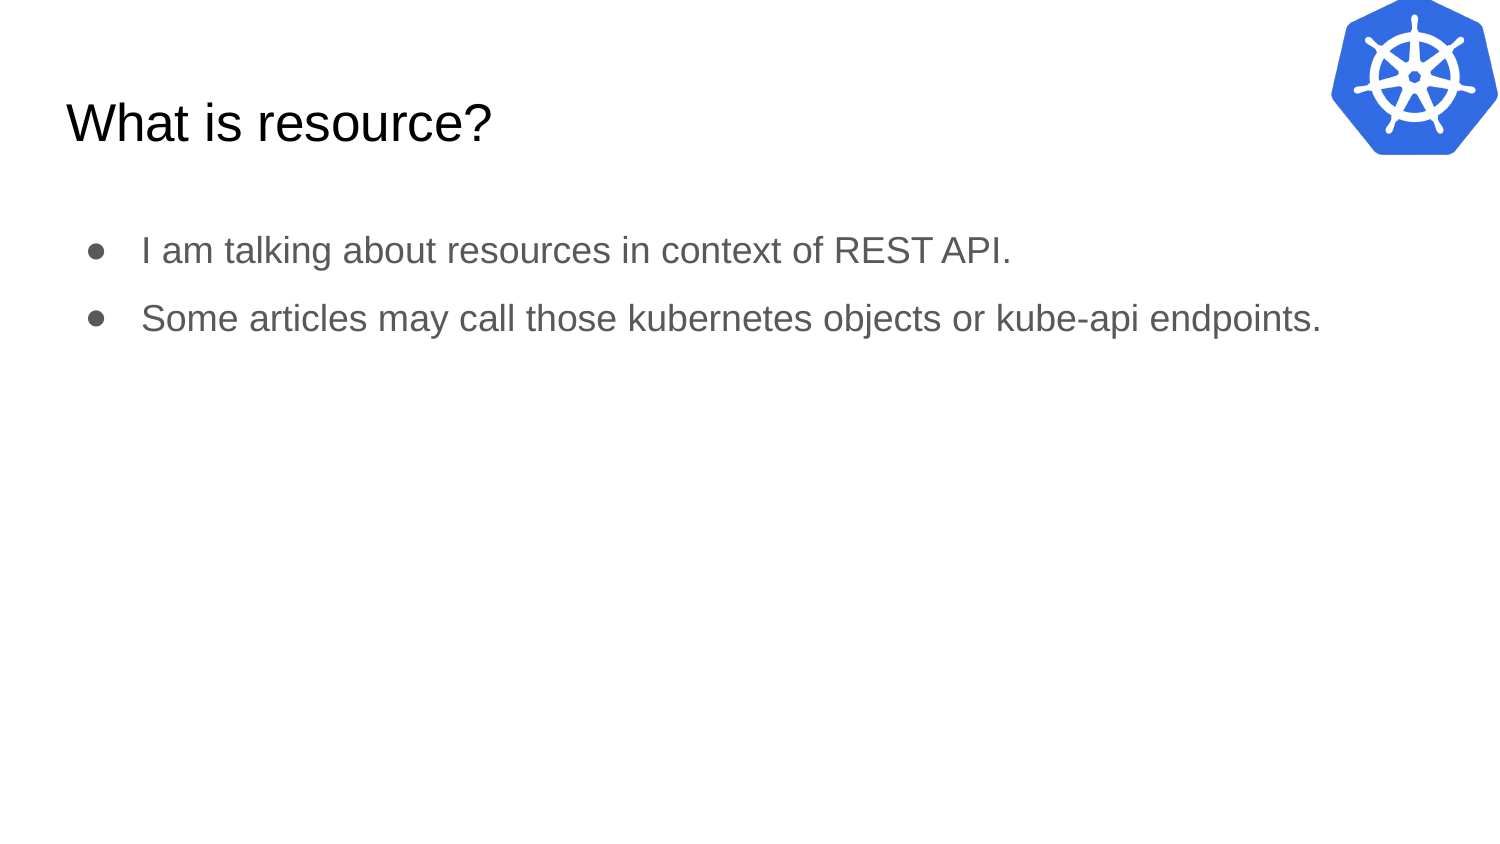

# What is resource?
I am talking about resources in context of REST API.
Some articles may call those kubernetes objects or kube-api endpoints.